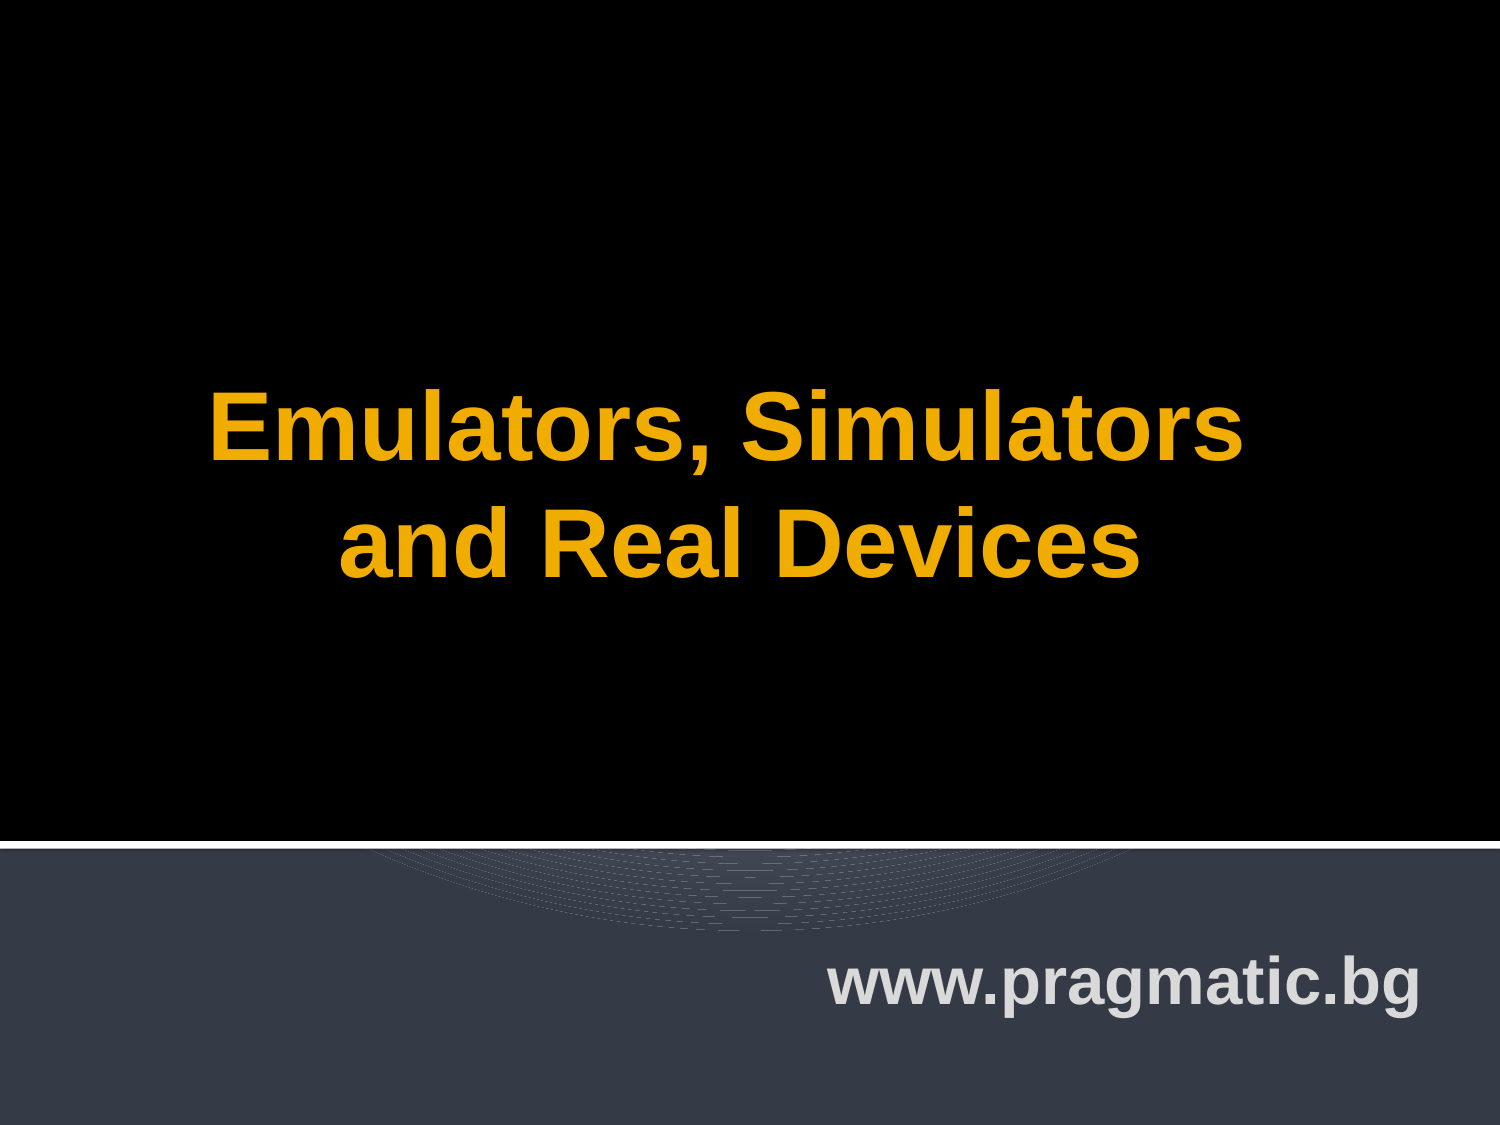

# Emulators, Simulators and Real Devices
www.pragmatic.bg